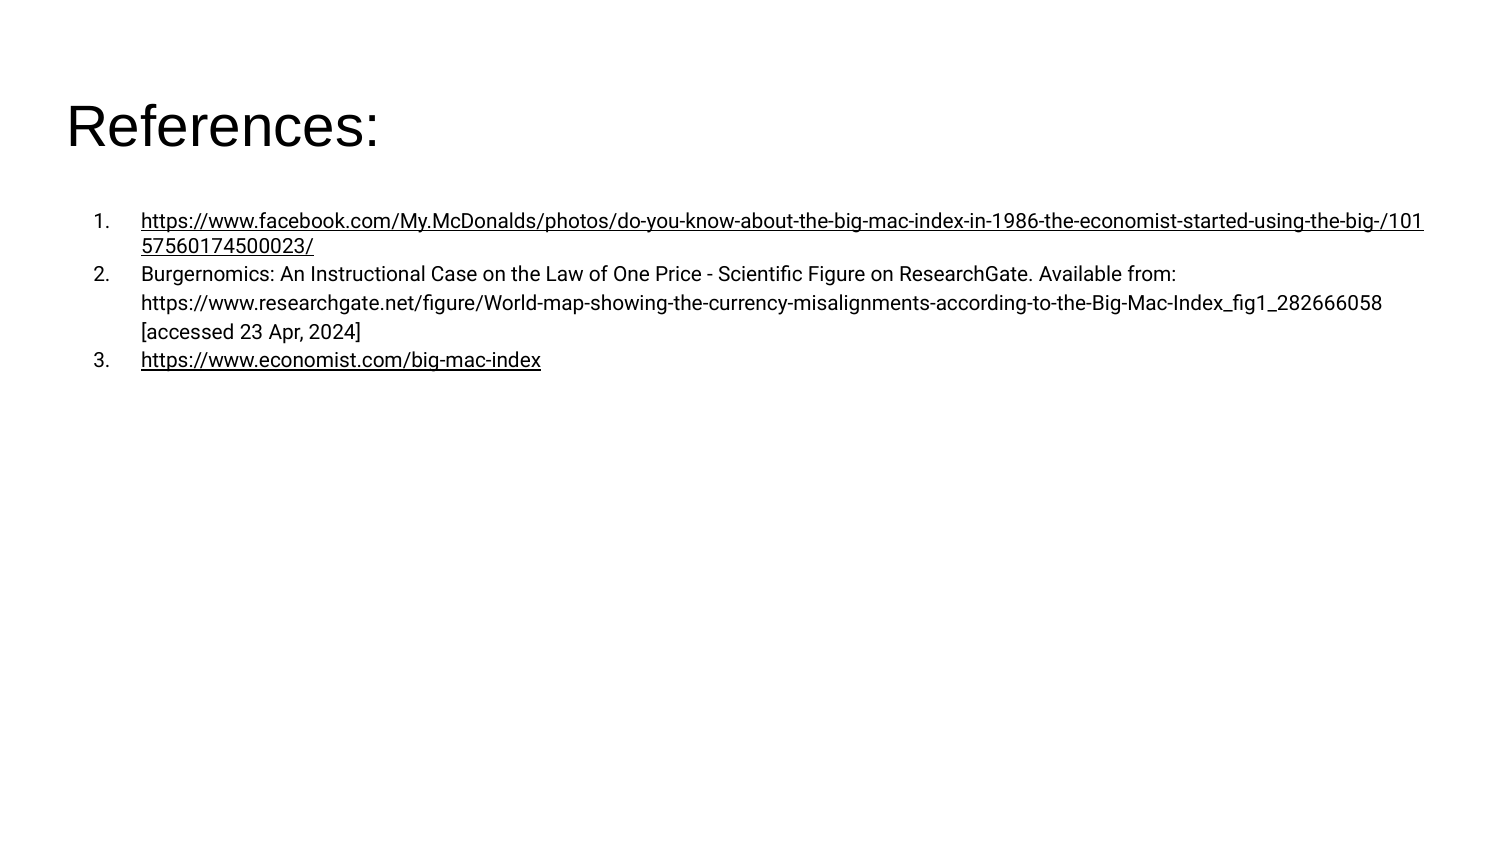

# References:
https://www.facebook.com/My.McDonalds/photos/do-you-know-about-the-big-mac-index-in-1986-the-economist-started-using-the-big-/10157560174500023/
Burgernomics: An Instructional Case on the Law of One Price - Scientific Figure on ResearchGate. Available from: https://www.researchgate.net/figure/World-map-showing-the-currency-misalignments-according-to-the-Big-Mac-Index_fig1_282666058 [accessed 23 Apr, 2024]
https://www.economist.com/big-mac-index